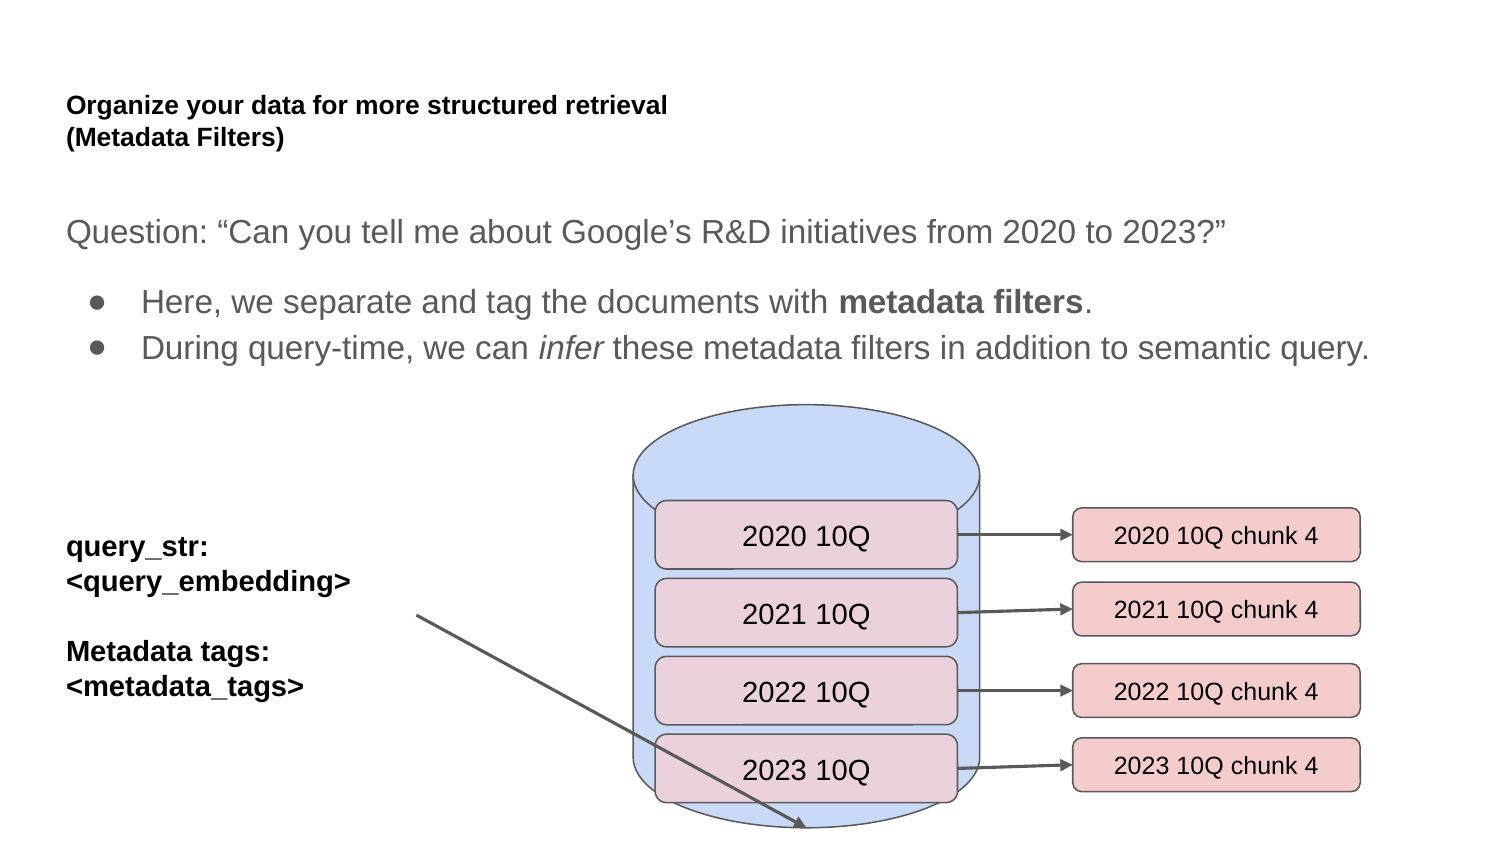

# Organize your data for more structured retrieval
(Metadata Filters)

Question: “Can you tell me about Google’s R&D initiatives from 2020 to 2023?”
Here, we separate and tag the documents with metadata filters.
During query-time, we can infer these metadata filters in addition to semantic query.

2020 10Q
2020 10Q chunk 4
query_str: <query_embedding>

Metadata tags:
<metadata_tags>
2021 10Q
2021 10Q chunk 4
2022 10Q
2022 10Q chunk 4
2023 10Q
2023 10Q chunk 4